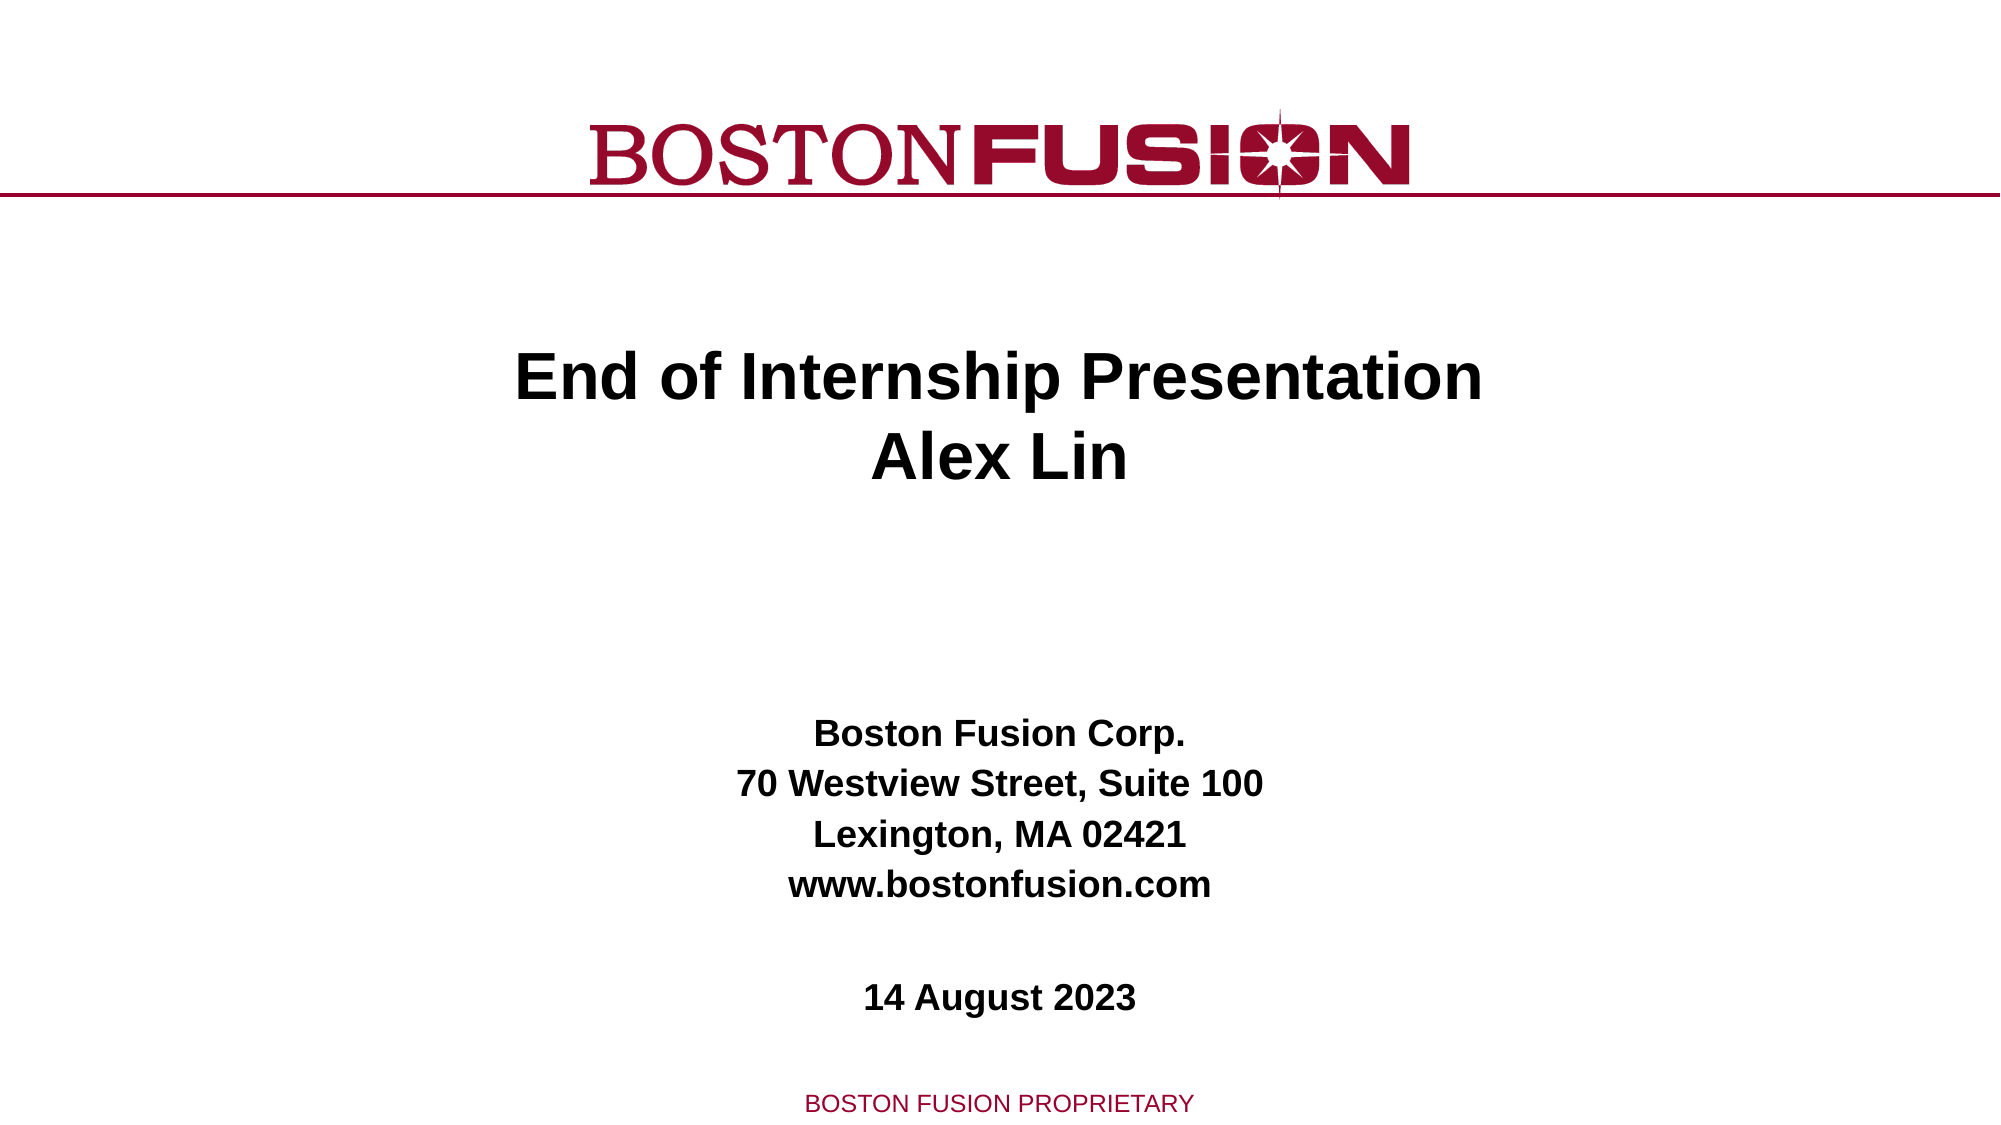

# End of Internship Presentation Alex Lin

Boston Fusion Corp.
70 Westview Street, Suite 100
Lexington, MA 02421
www.bostonfusion.com
14 August 2023
BOSTON FUSION PROPRIETARY